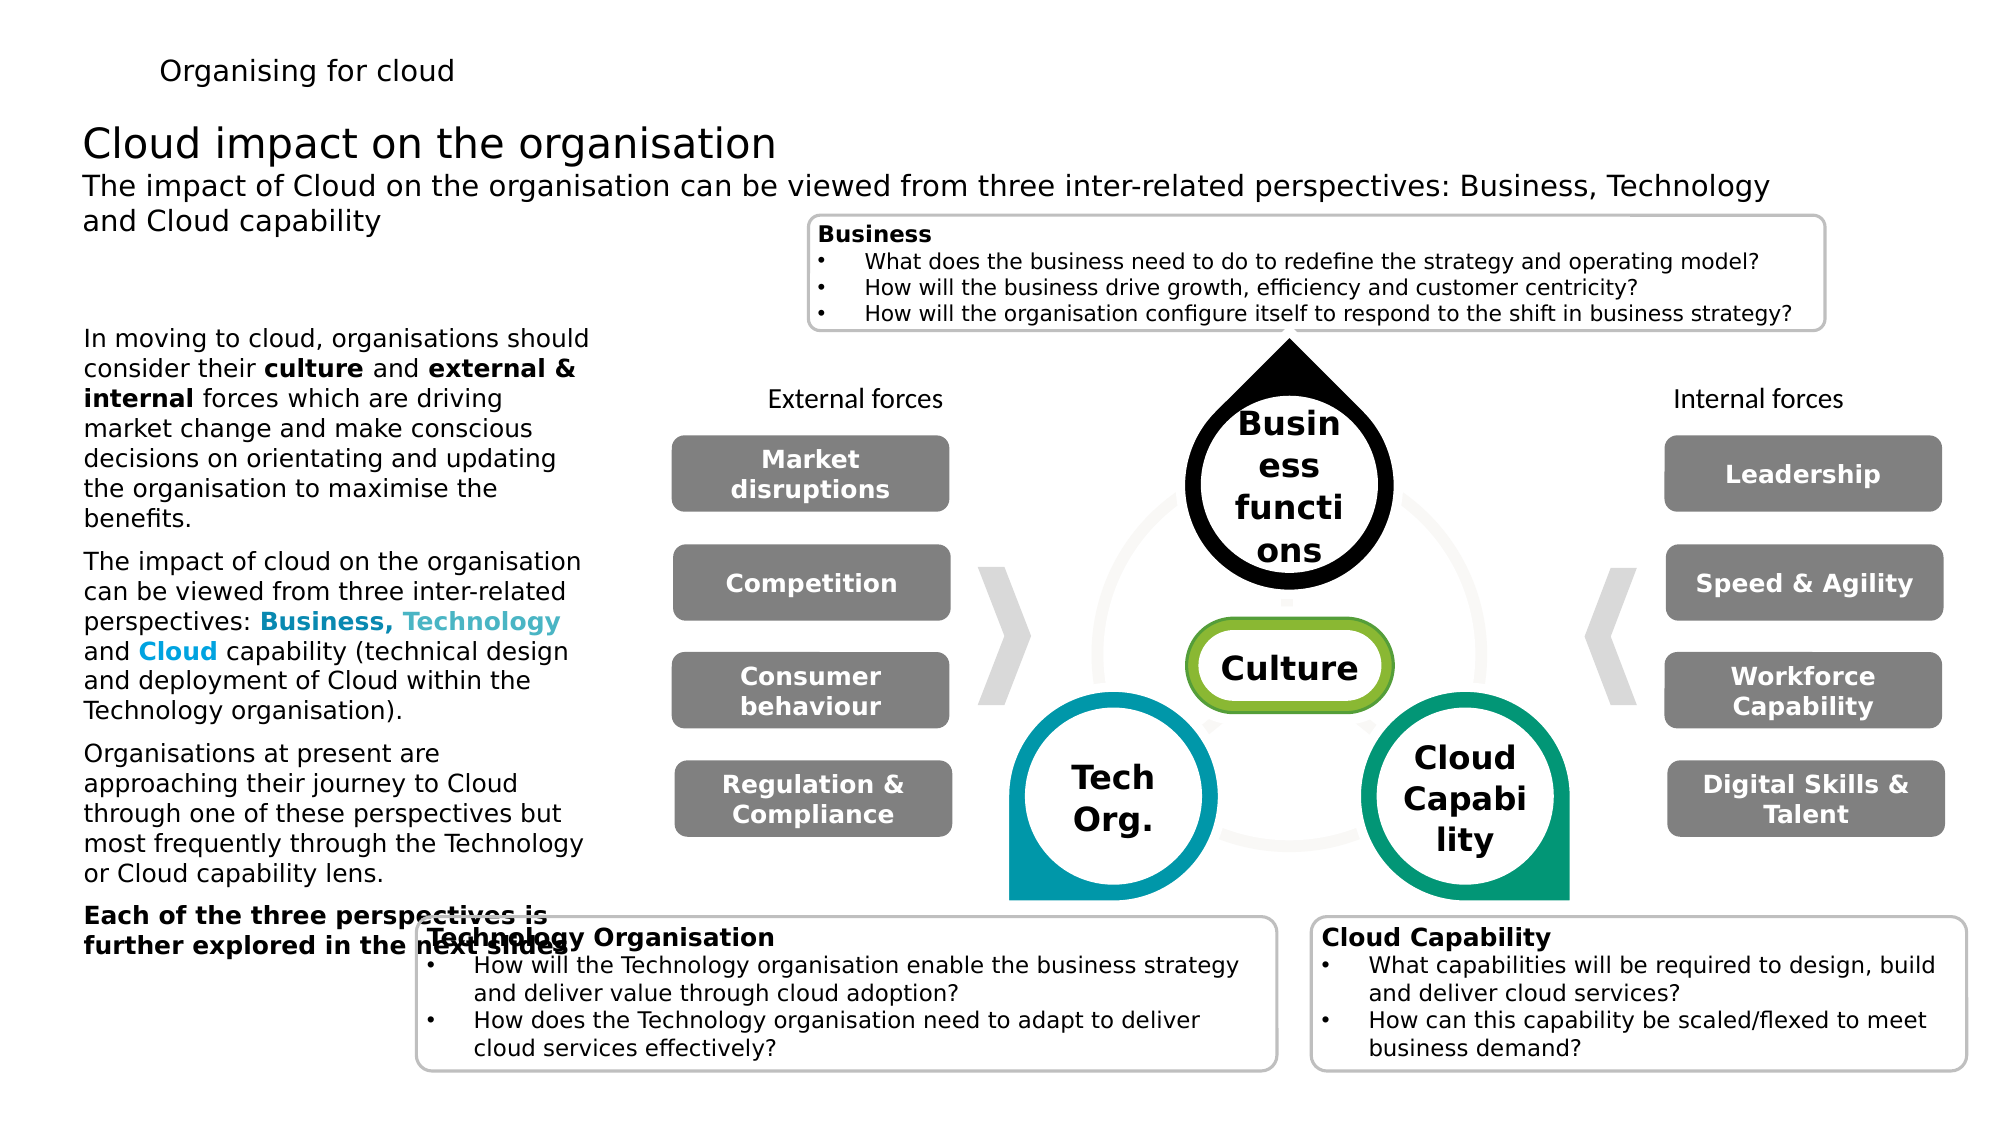

Organising for cloud
# Cloud impact on the organisation
The impact of Cloud on the organisation can be viewed from three inter-related perspectives: Business, Technology and Cloud capability
Business
What does the business need to do to redefine the strategy and operating model?
How will the business drive growth, efficiency and customer centricity?
How will the organisation configure itself to respond to the shift in business strategy?
In moving to cloud, organisations should consider their culture and external & internal forces which are driving market change and make conscious decisions on orientating and updating the organisation to maximise the benefits.
The impact of cloud on the organisation can be viewed from three inter-related perspectives: Business, Technology and Cloud capability (technical design and deployment of Cloud within the Technology organisation).
Organisations at present are approaching their journey to Cloud through one of these perspectives but most frequently through the Technology or Cloud capability lens.
Each of the three perspectives is further explored in the next slides
External forces
Market disruptions
Competition
Consumer behaviour
Regulation & Compliance

Internal forces
Leadership
Speed & Agility
Workforce Capability
Digital Skills & Talent

Business functions

Culture
Culture
Culture

Tech Org.

Cloud Capability
Technology Organisation
How will the Technology organisation enable the business strategy and deliver value through cloud adoption?
How does the Technology organisation need to adapt to deliver cloud services effectively?

Cloud Capability
What capabilities will be required to design, build and deliver cloud services?
How can this capability be scaled/flexed to meet business demand?